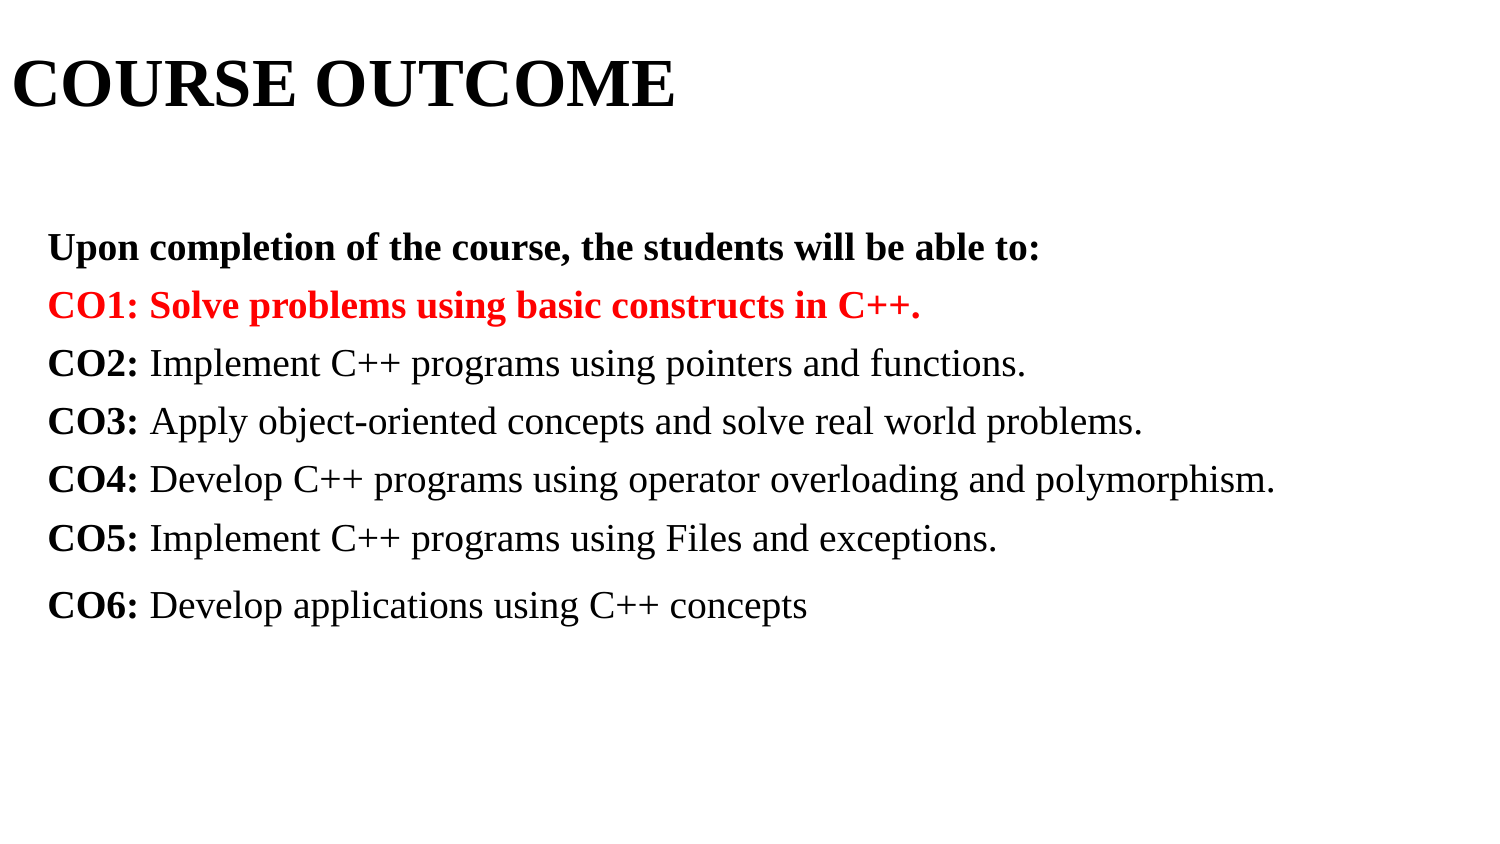

# COURSE OUTCOME
Upon completion of the course, the students will be able to:
CO1: Solve problems using basic constructs in C++.
CO2: Implement C++ programs using pointers and functions.
CO3: Apply object-oriented concepts and solve real world problems.
CO4: Develop C++ programs using operator overloading and polymorphism.
CO5: Implement C++ programs using Files and exceptions.
CO6: Develop applications using C++ concepts